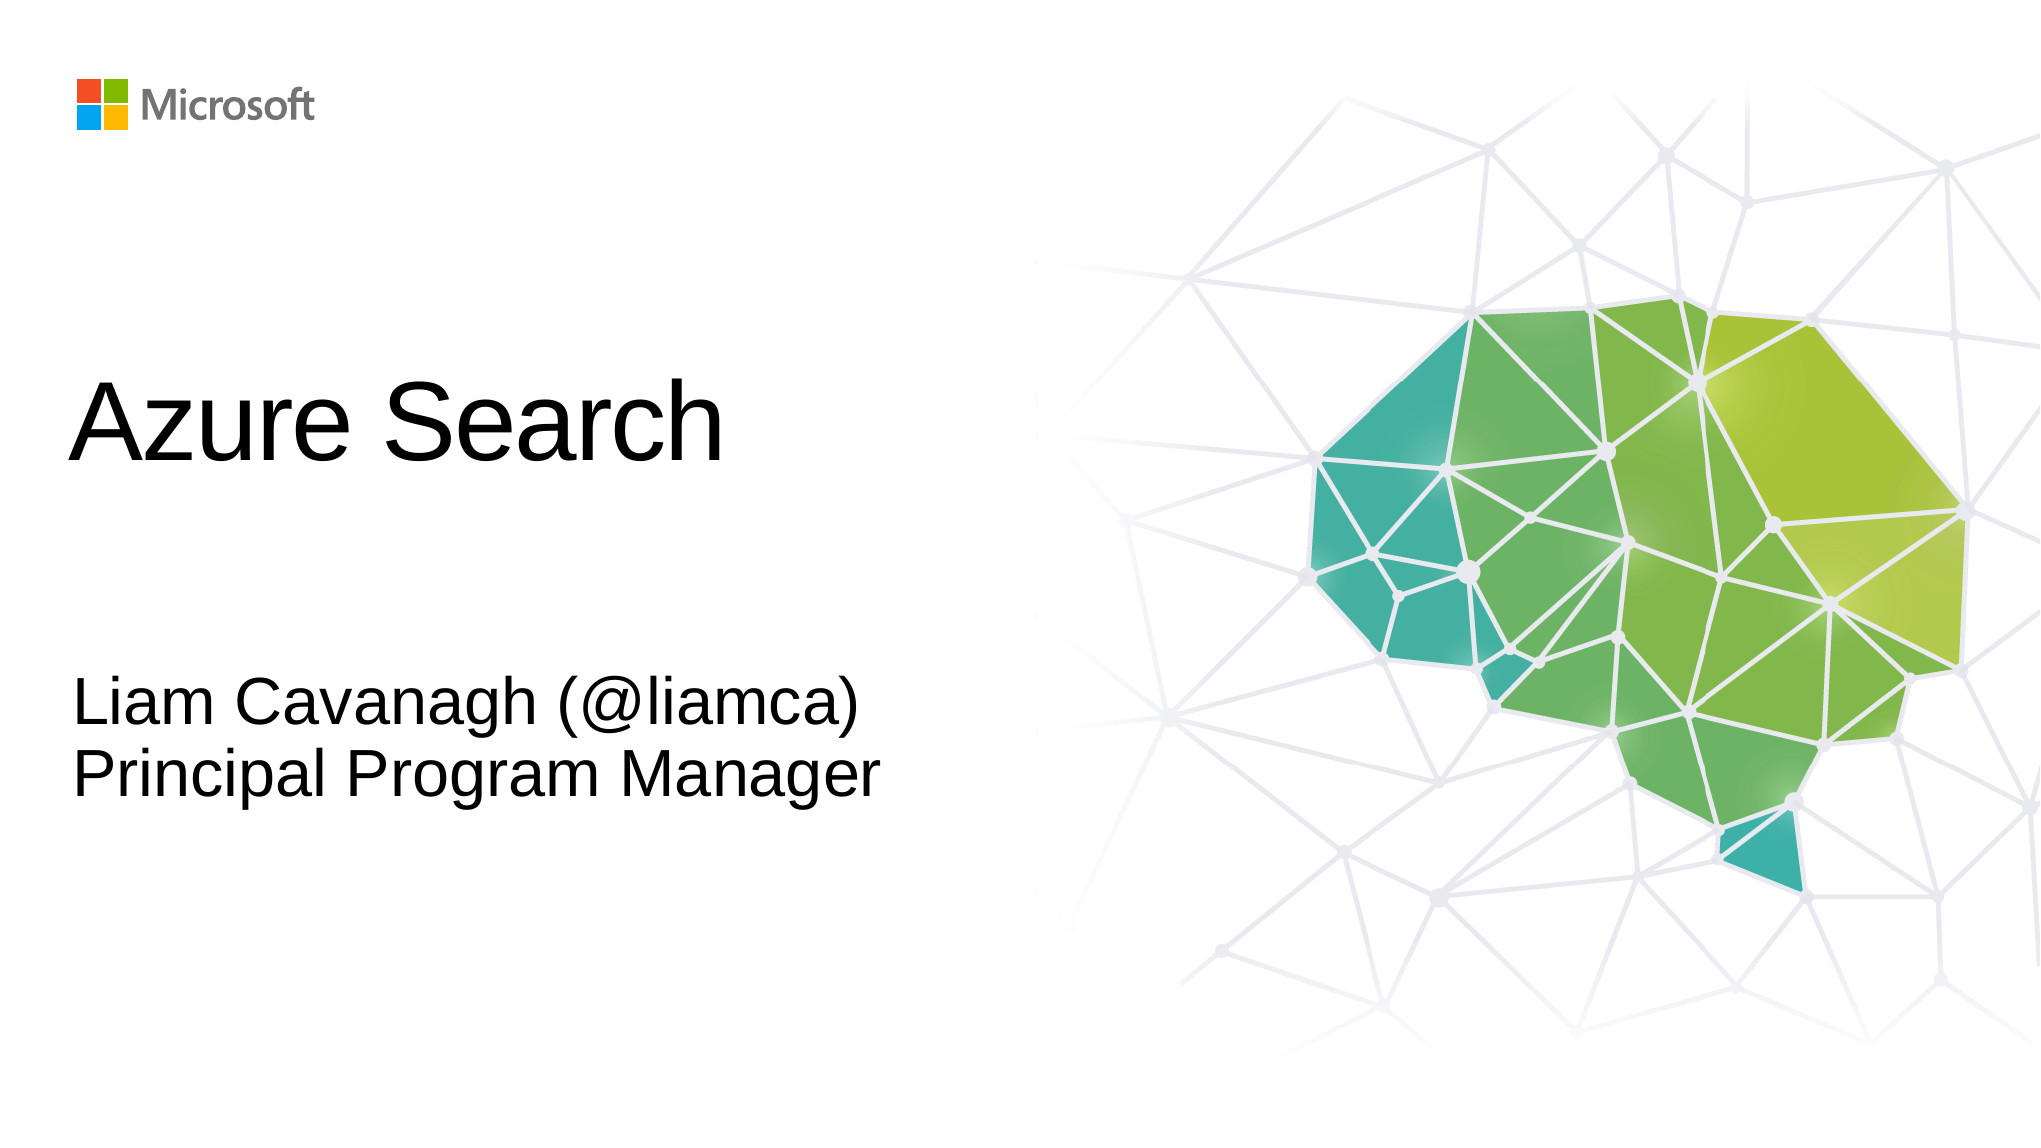

# Azure Search
Liam Cavanagh (@liamca)
Principal Program Manager